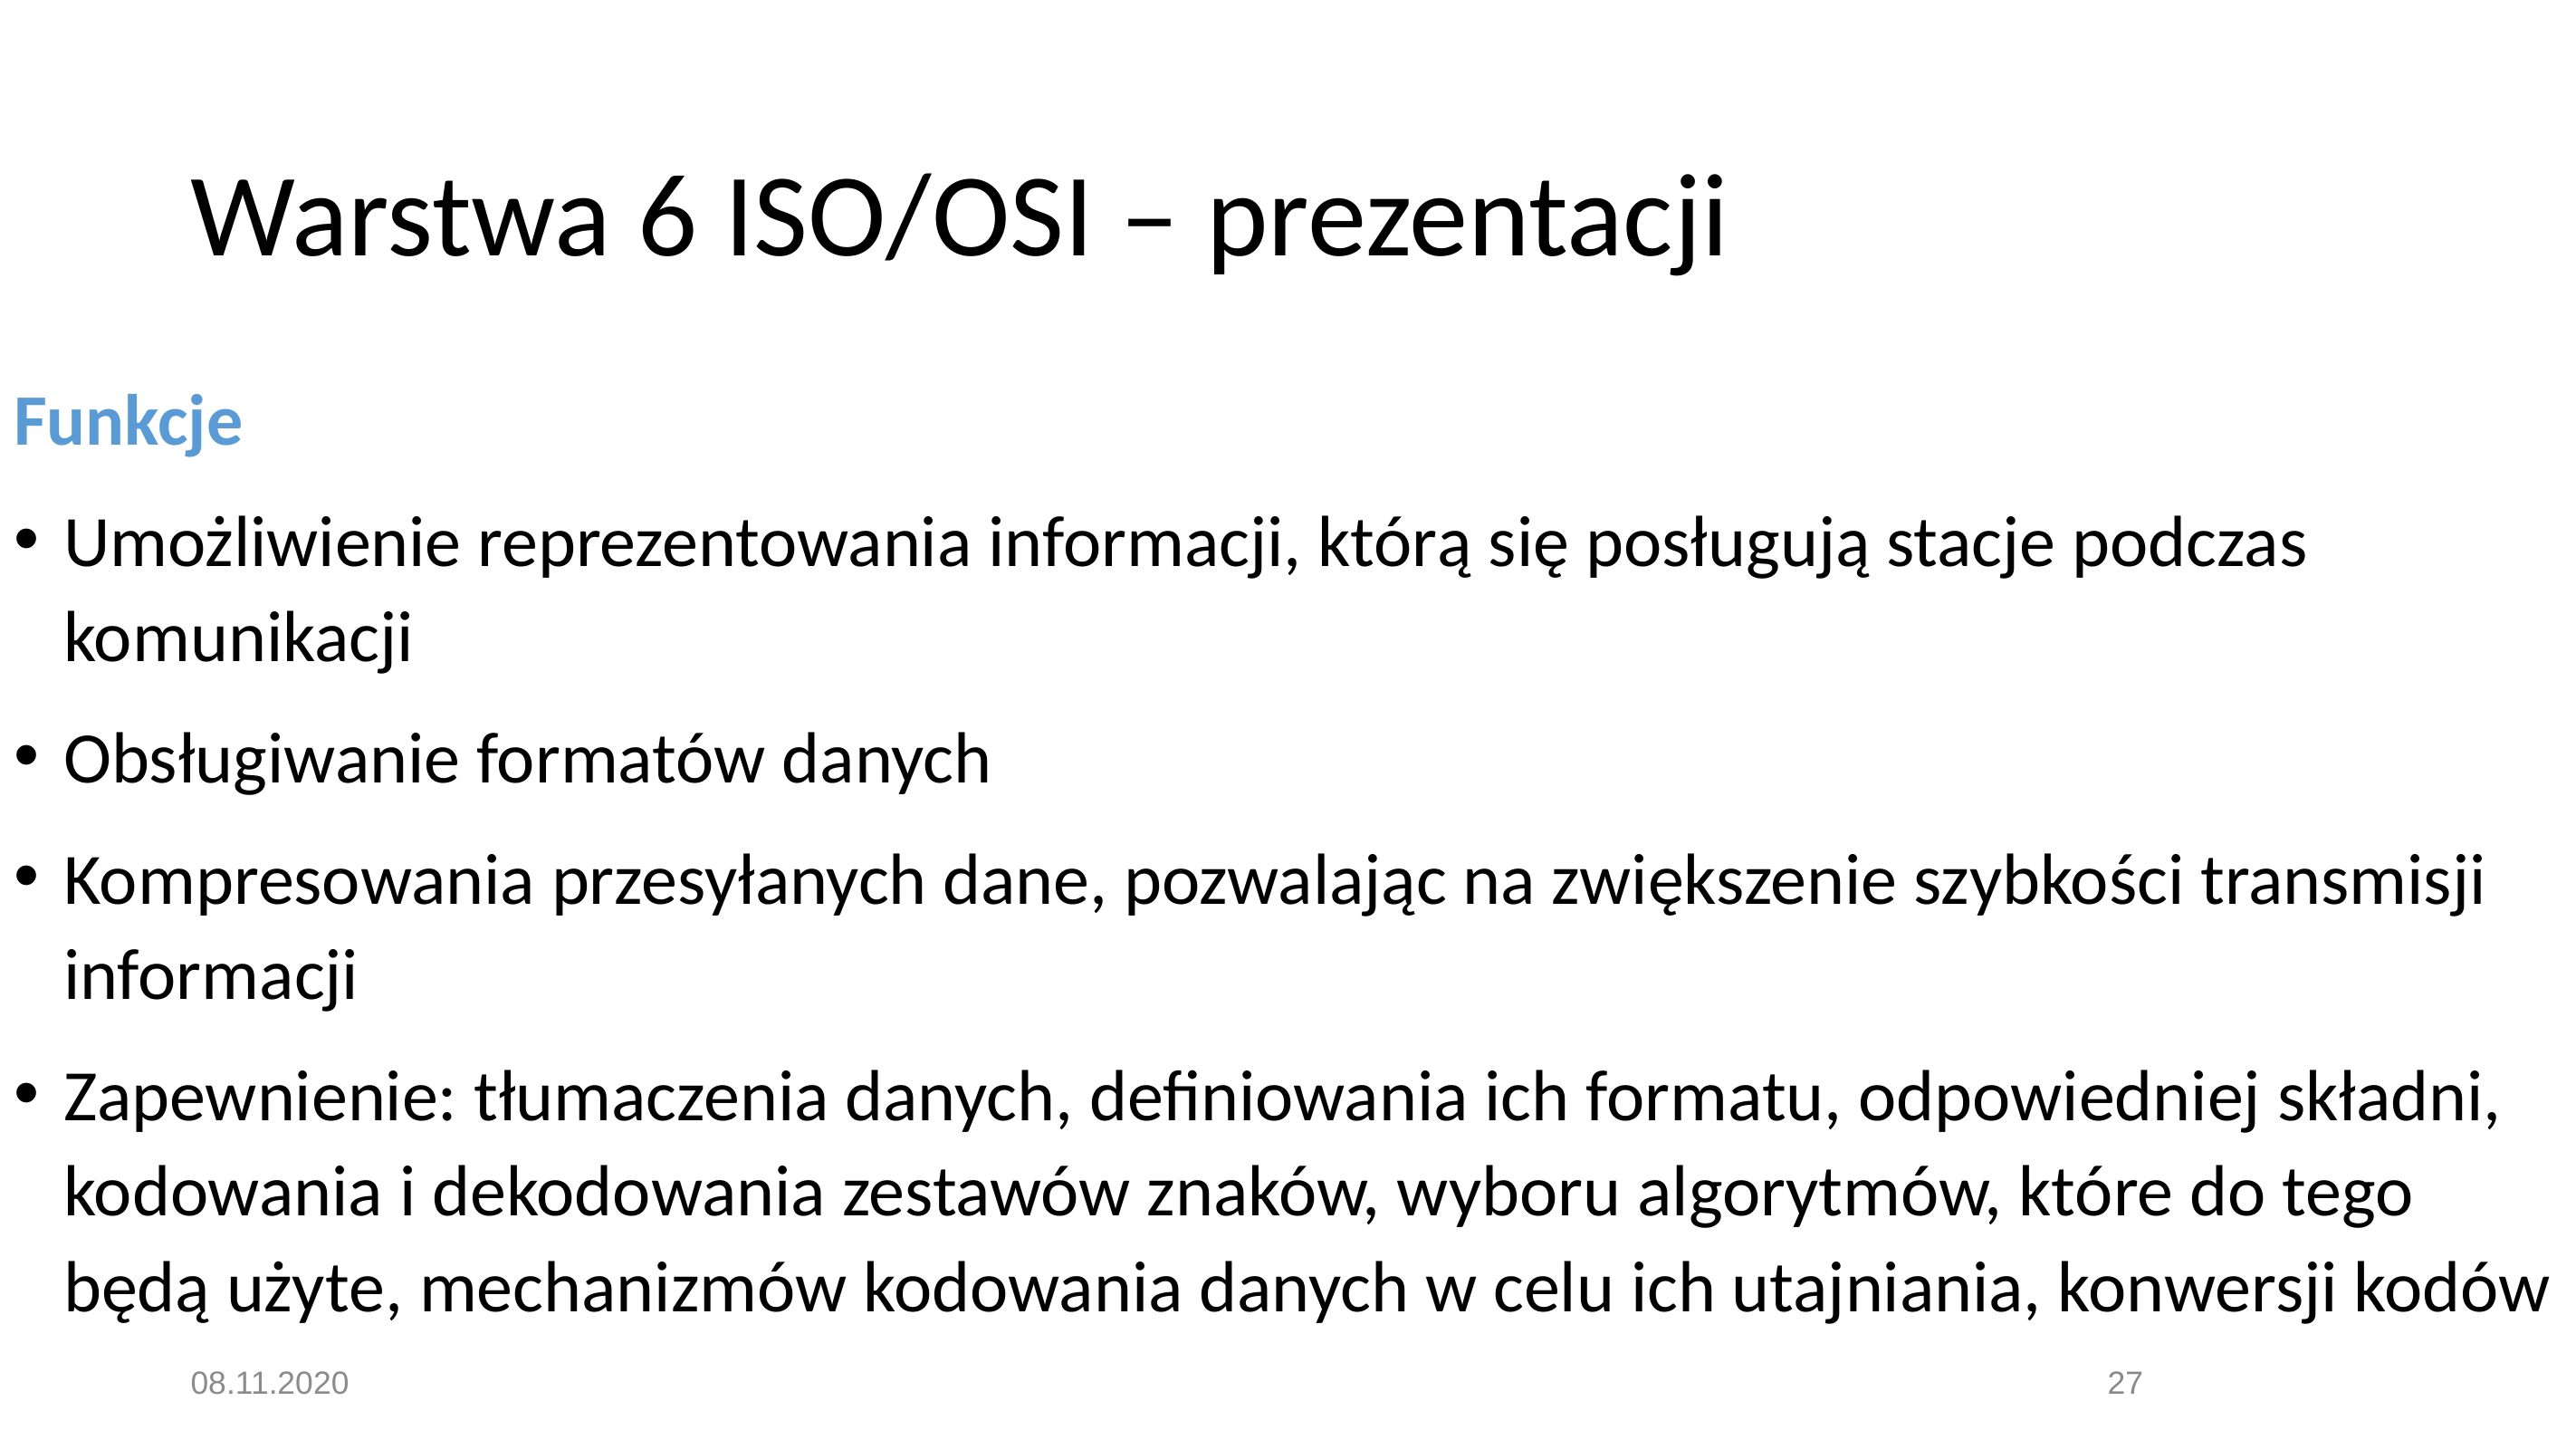

# Warstwa 6 ISO/OSI – prezentacji
Funkcje
Umożliwienie reprezentowania informacji, którą się posługują stacje podczas komunikacji
Obsługiwanie formatów danych
Kompresowania przesyłanych dane, pozwalając na zwiększenie szybkości transmisji informacji
Zapewnienie: tłumaczenia danych, definiowania ich formatu, odpowiedniej składni, kodowania i dekodowania zestawów znaków, wyboru algorytmów, które do tego będą użyte, mechanizmów kodowania danych w celu ich utajniania, konwersji kodów
08.11.2020
27